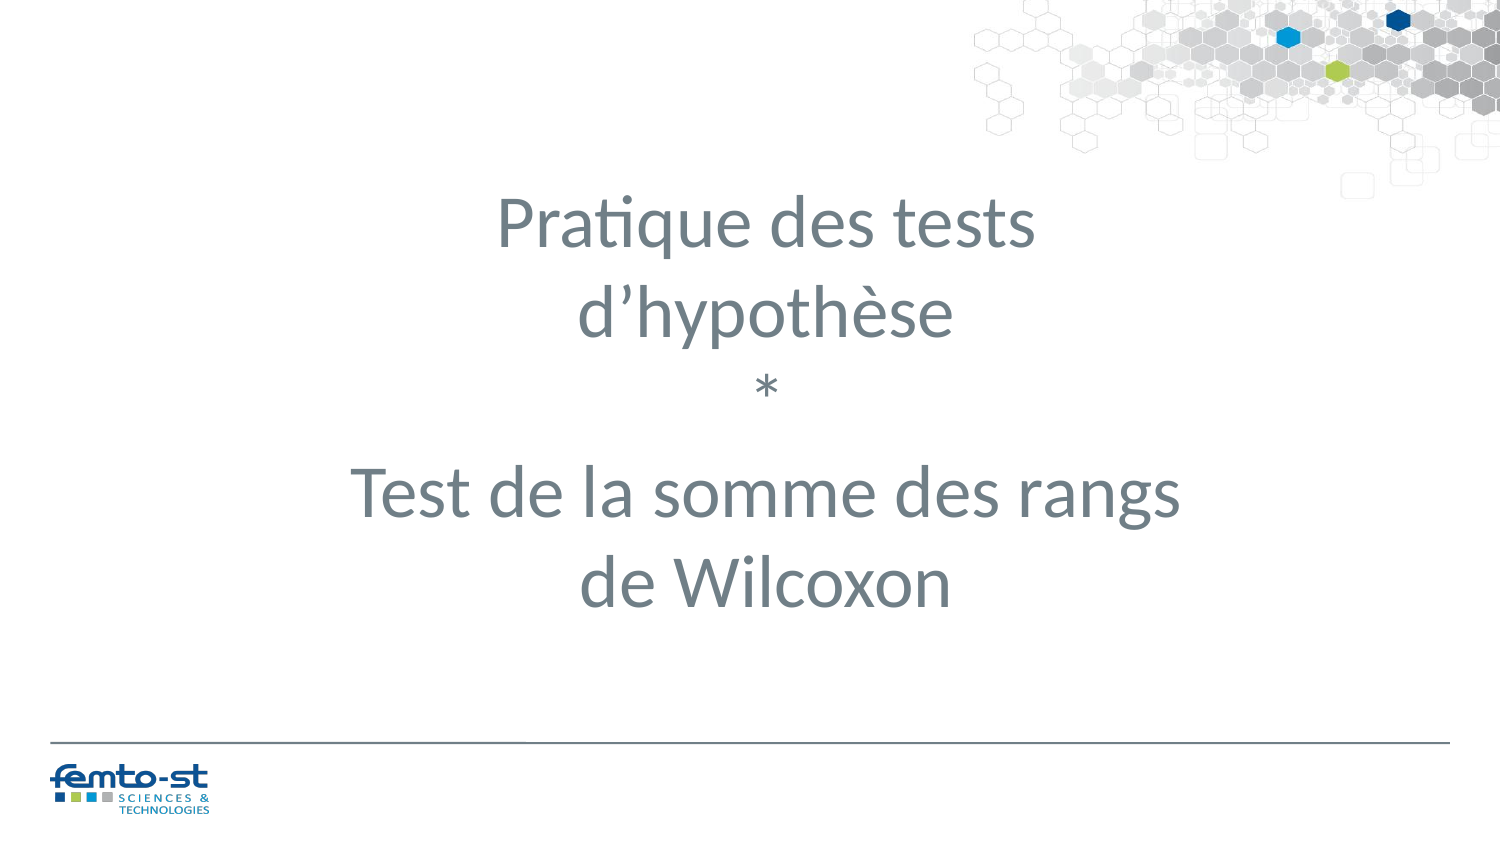

Pratique des tests d’hypothèse
*
Test de la somme des rangs de Wilcoxon